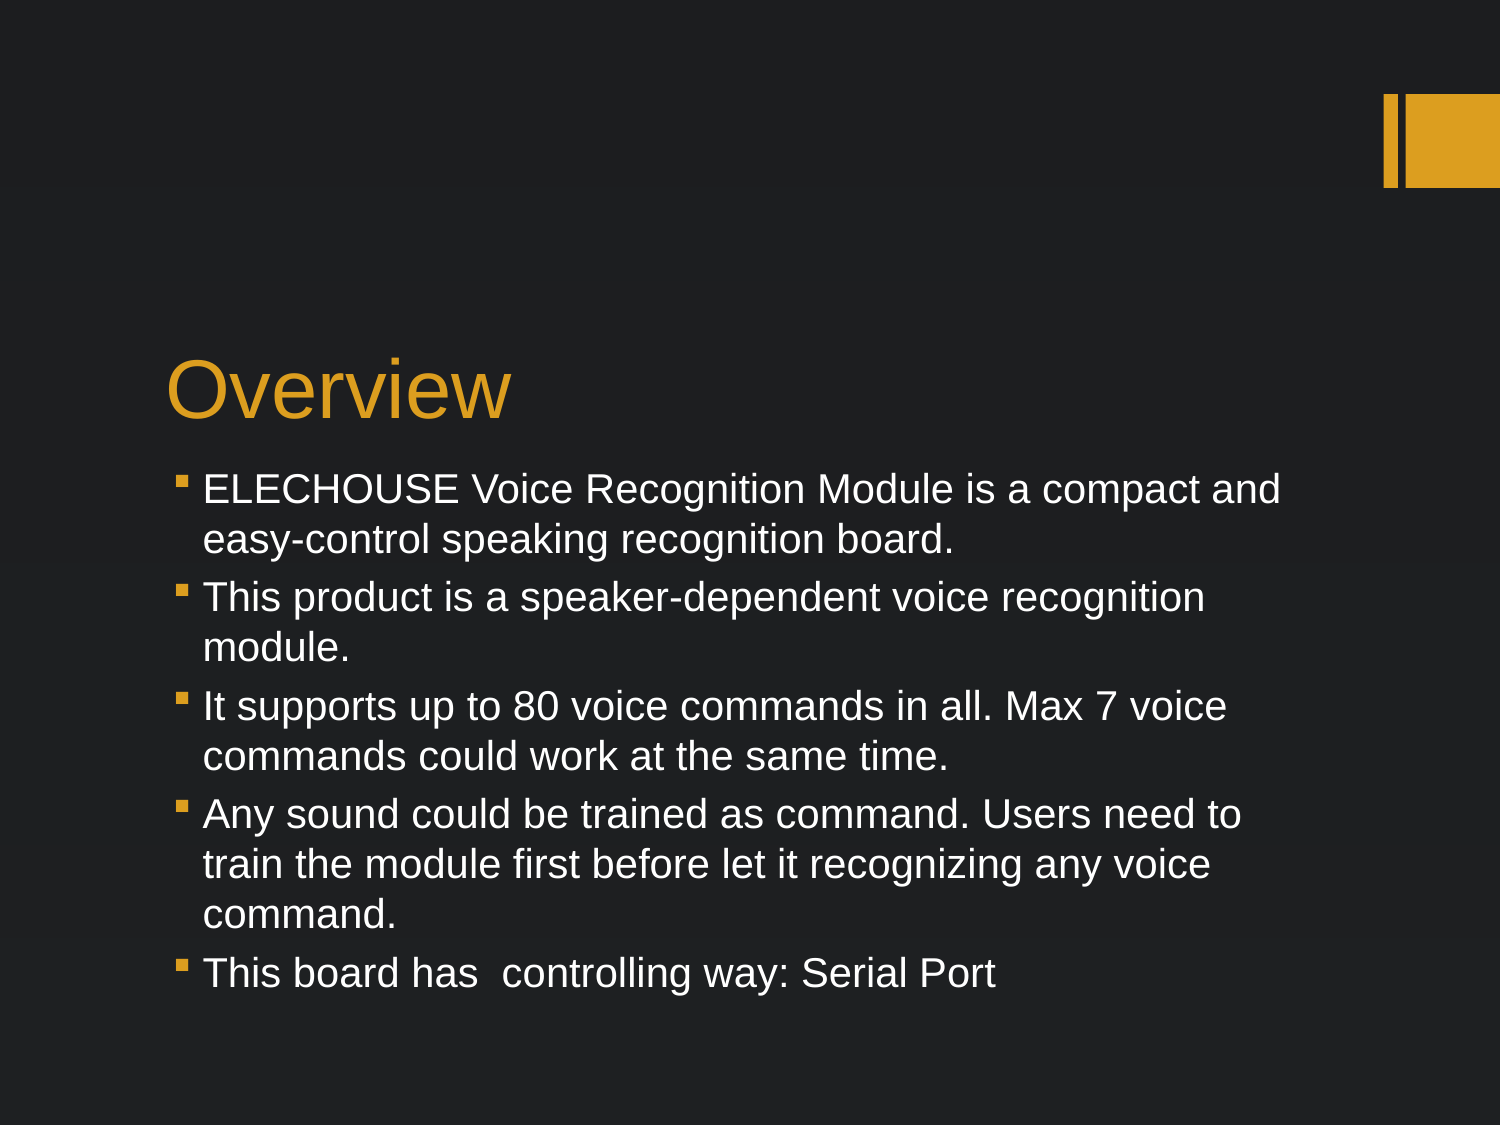

# Overview
ELECHOUSE Voice Recognition Module is a compact and easy-control speaking recognition board.
This product is a speaker-dependent voice recognition module.
It supports up to 80 voice commands in all. Max 7 voice commands could work at the same time.
Any sound could be trained as command. Users need to train the module first before let it recognizing any voice command.
This board has  controlling way: Serial Port